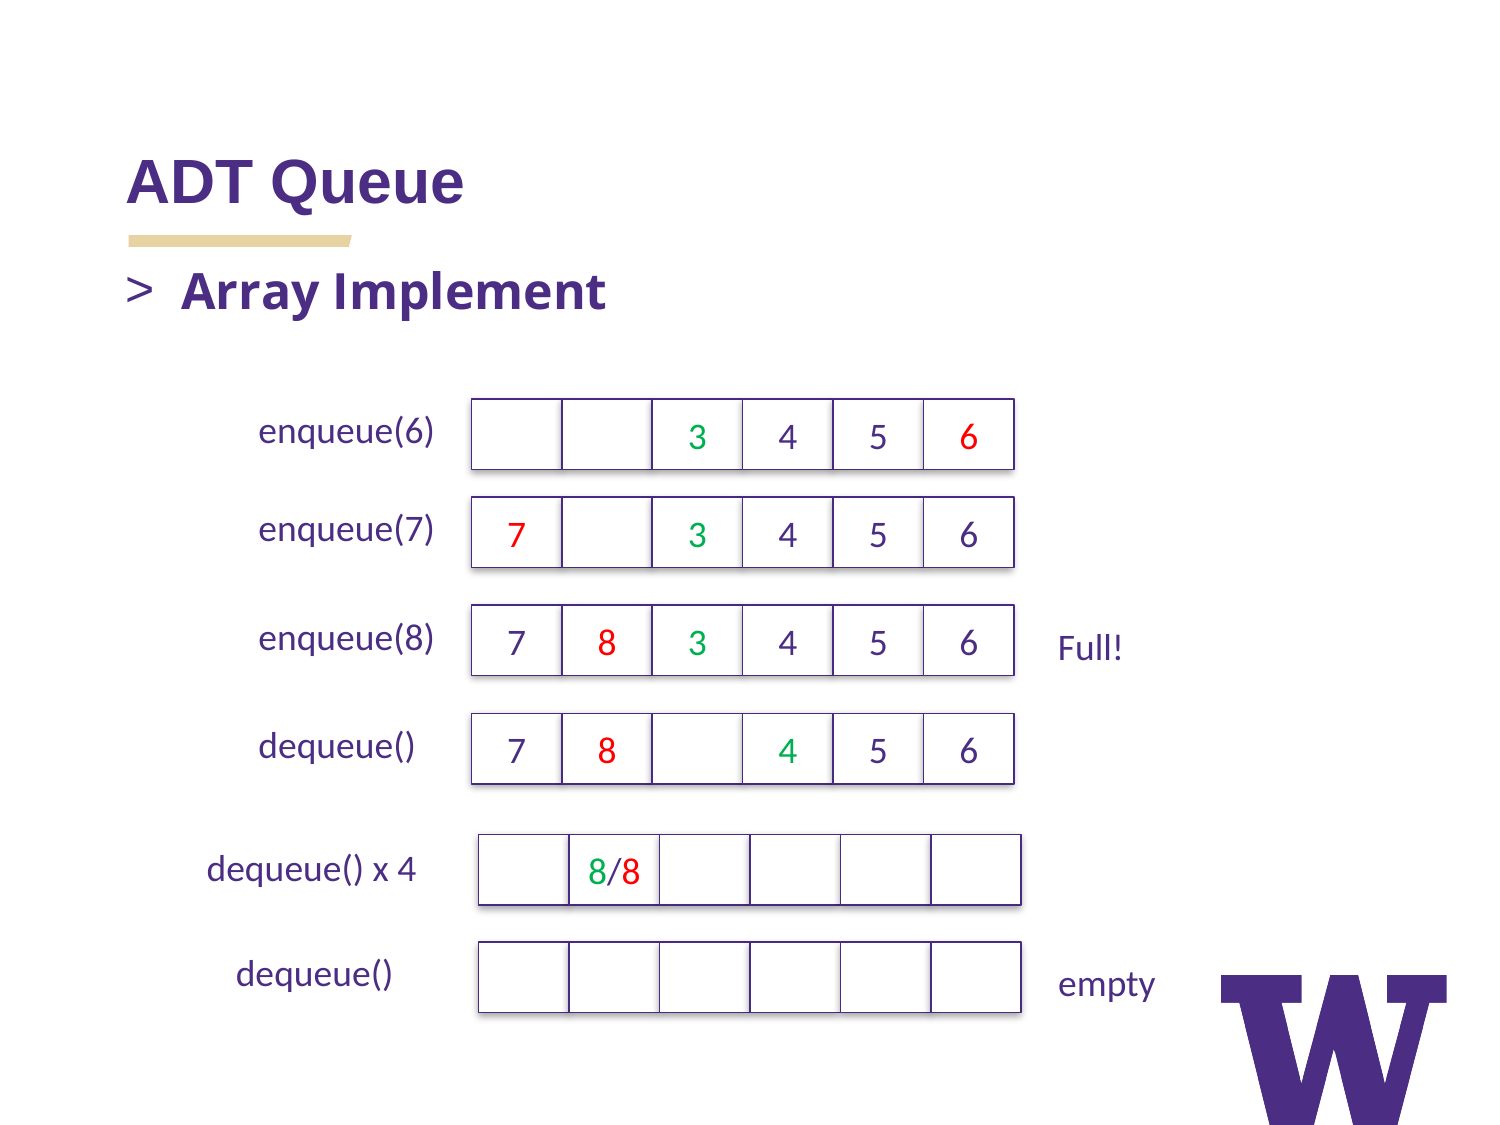

# ADT Queue

Array Implement
enqueue(6)

4
6

3
5
enqueue(7)

4
6
7
3
5
enqueue(8)
8
4
6
7
3
5
Full!
dequeue()
8
4
6
7

5
8/8

dequeue() x 4
dequeue()

empty